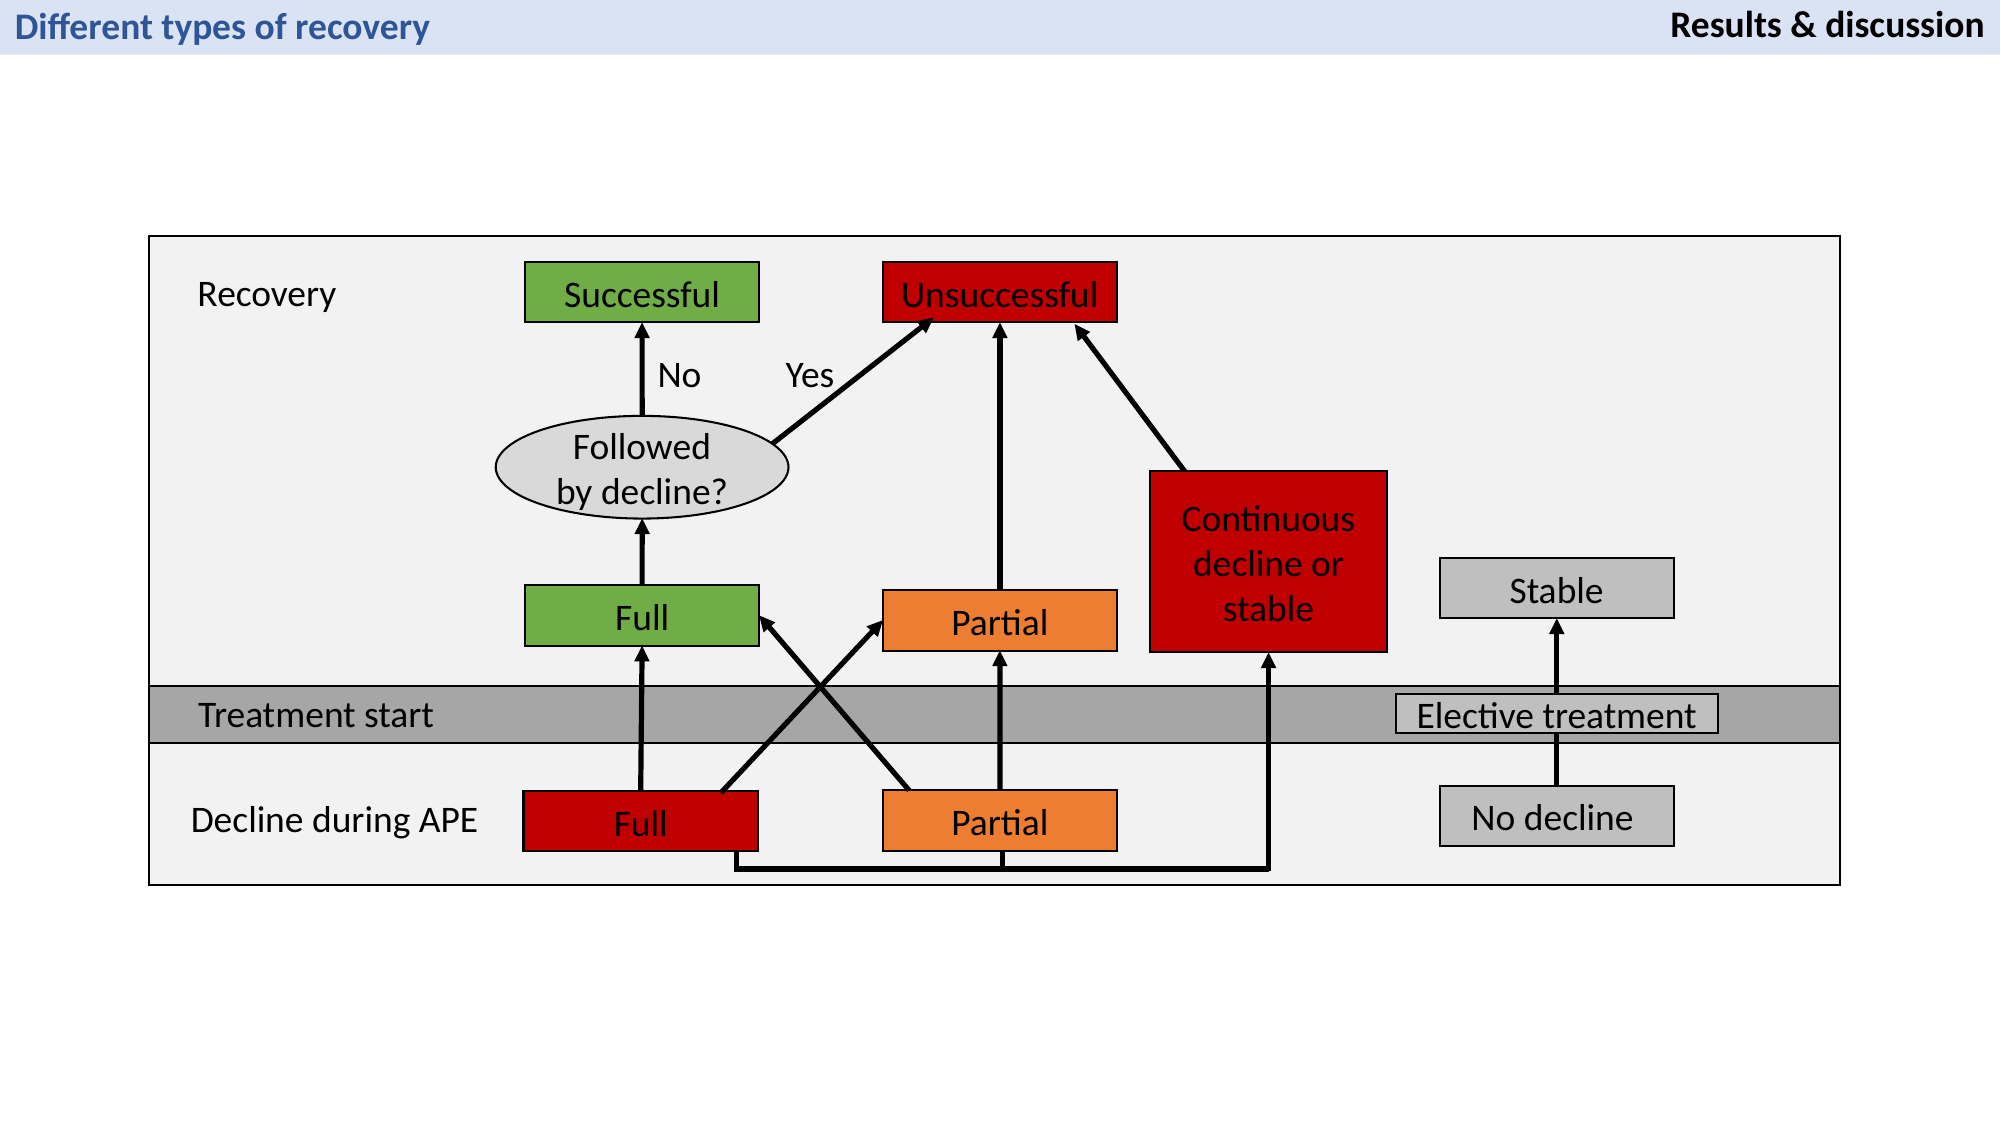

Results & discussion
Different types of recovery

Recovery
Unsuccessful
Successful
Yes
No
Followed by decline?
Continuous decline or stable
Stable
Full
Partial
Treatment start

Elective treatment

No decline
Decline during APE
Partial
Full